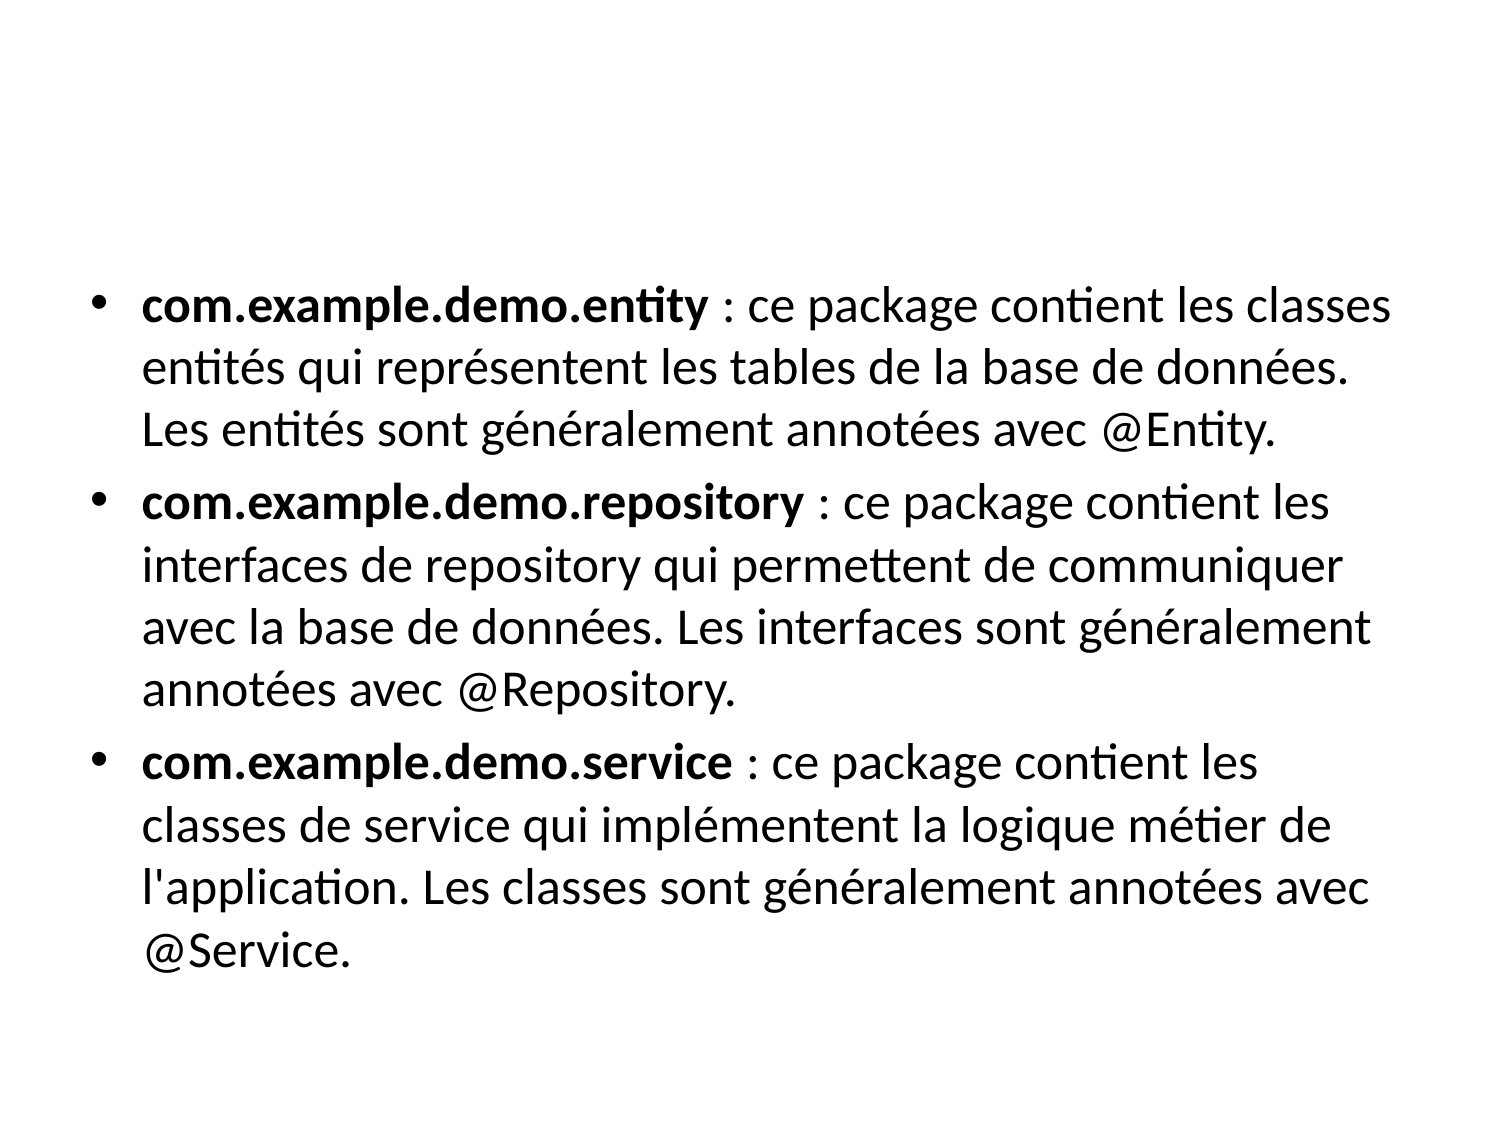

#
com.example.demo.entity : ce package contient les classes entités qui représentent les tables de la base de données. Les entités sont généralement annotées avec @Entity.
com.example.demo.repository : ce package contient les interfaces de repository qui permettent de communiquer avec la base de données. Les interfaces sont généralement annotées avec @Repository.
com.example.demo.service : ce package contient les classes de service qui implémentent la logique métier de l'application. Les classes sont généralement annotées avec @Service.